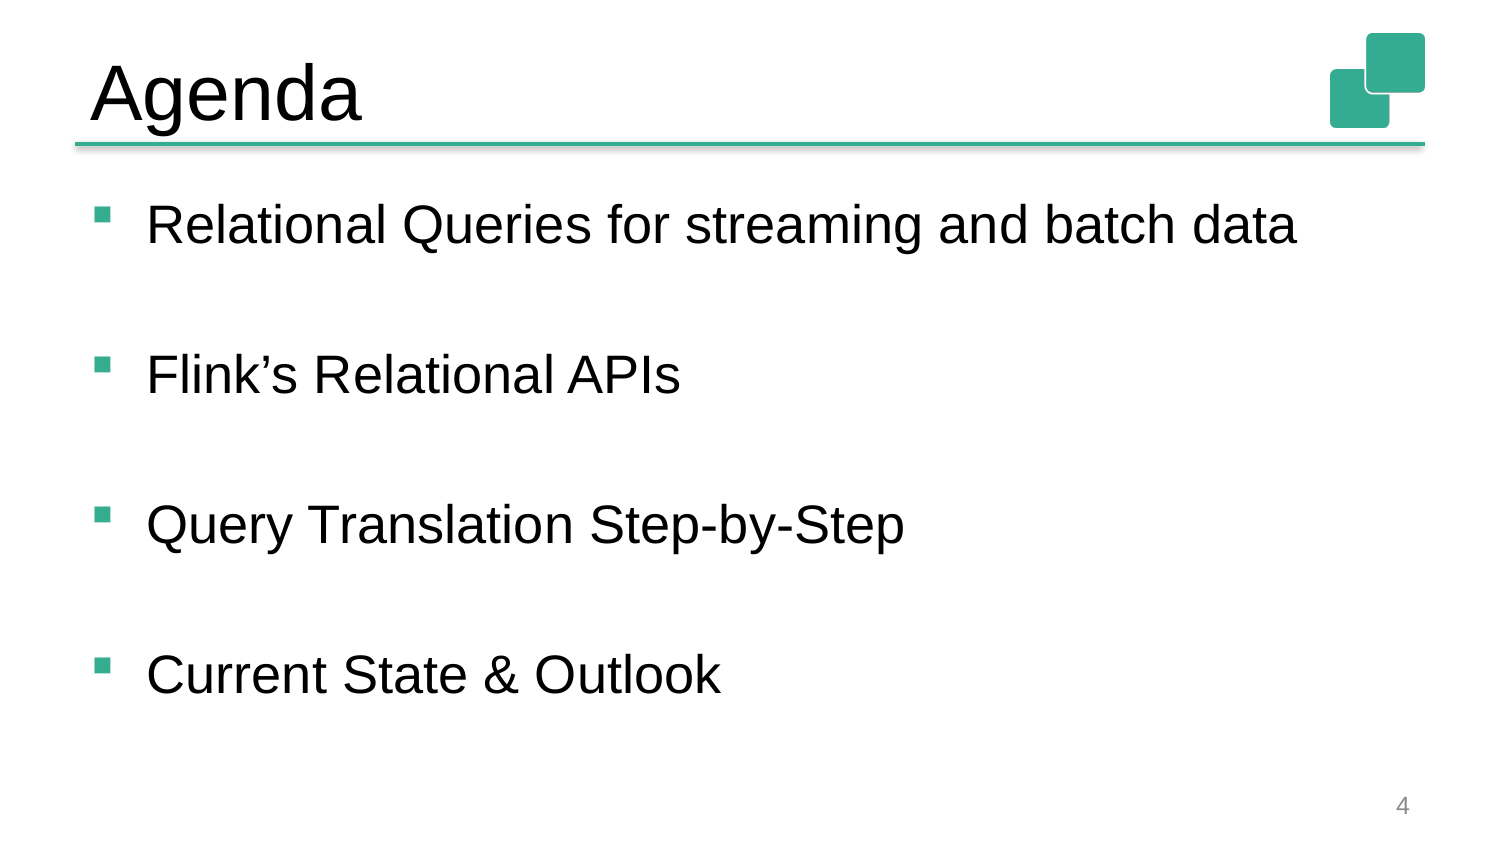

# Agenda
Relational Queries for streaming and batch data

Flink’s Relational APIs

Query Translation Step-by-Step

Current State & Outlook
4